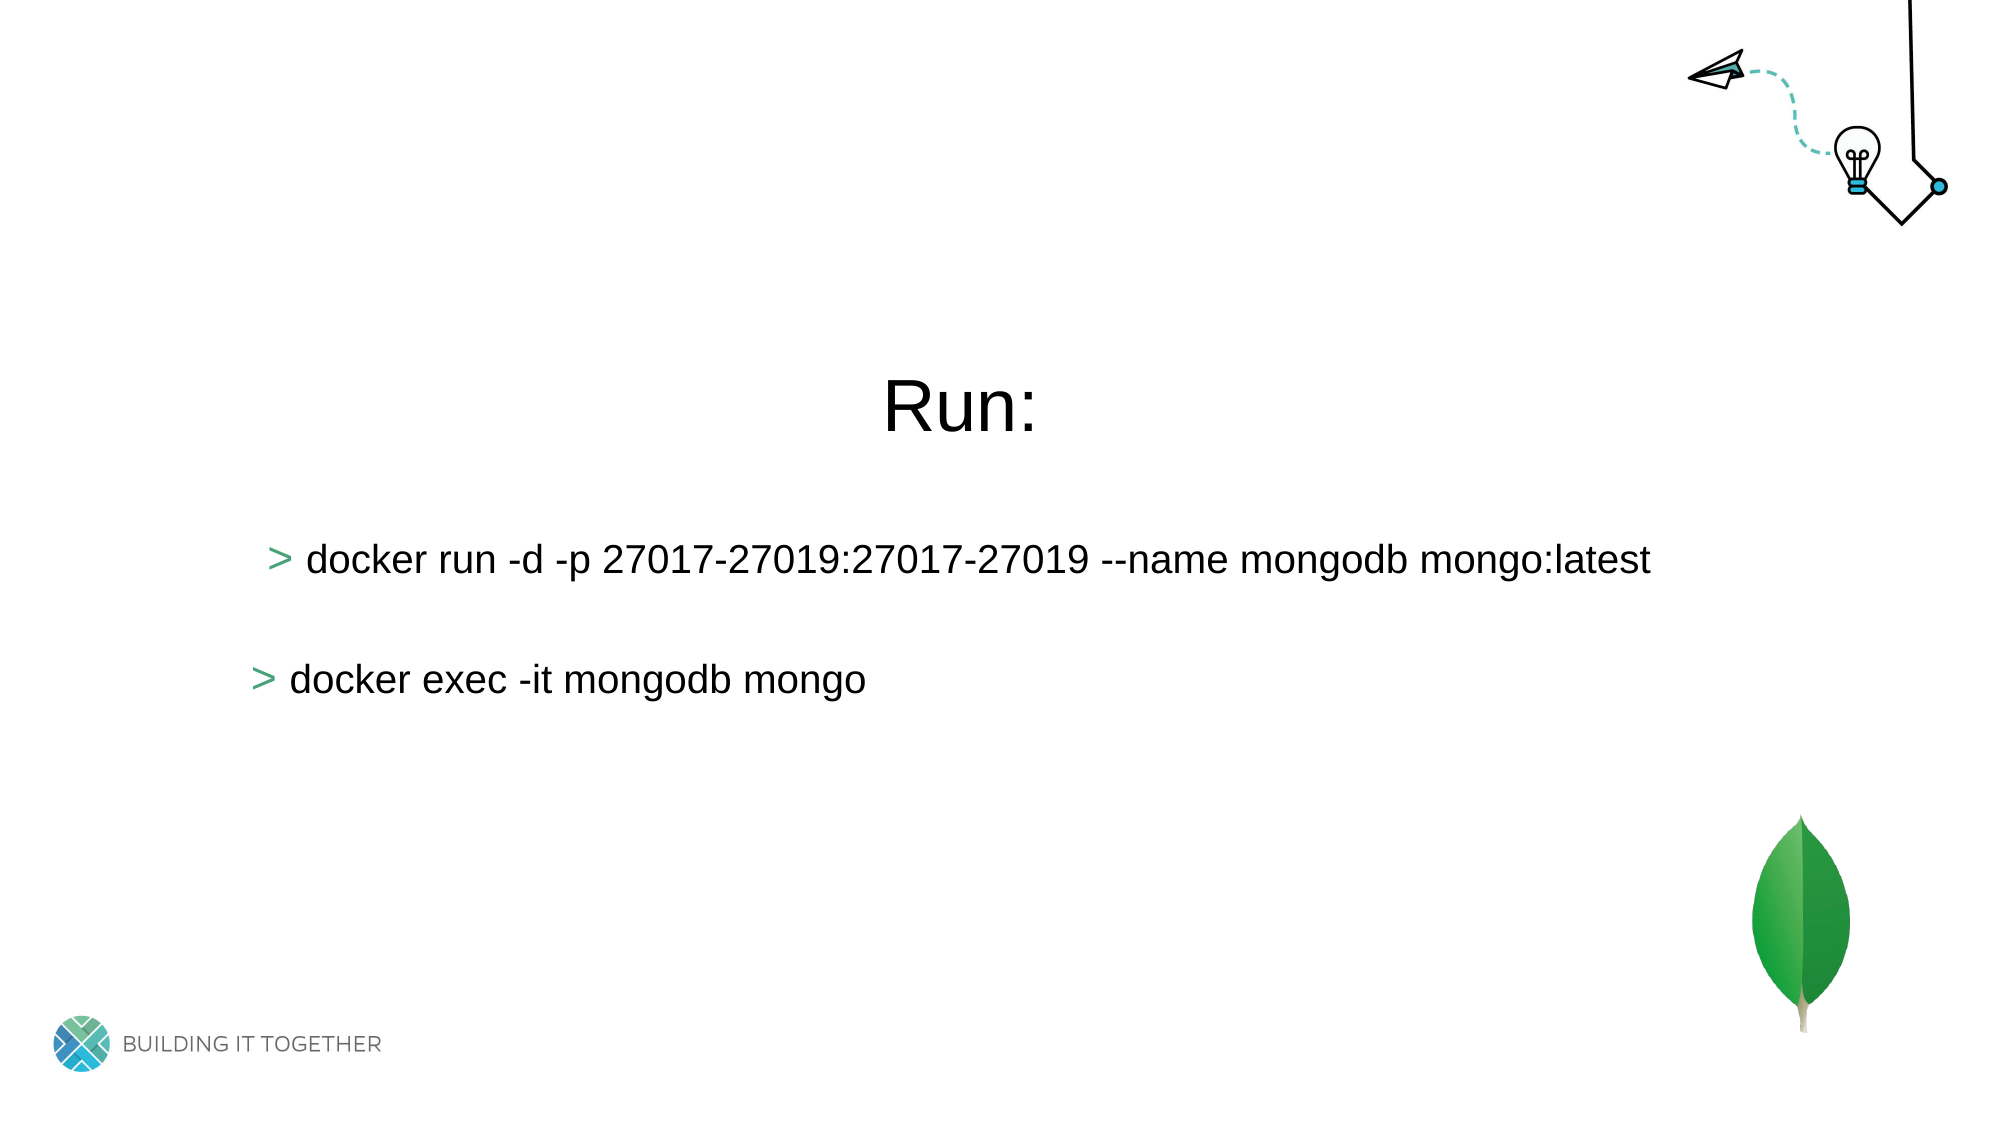

Run:
> docker run -d -p 27017-27019:27017-27019 --name mongodb mongo:latest

  > docker exec -it mongodb mongo